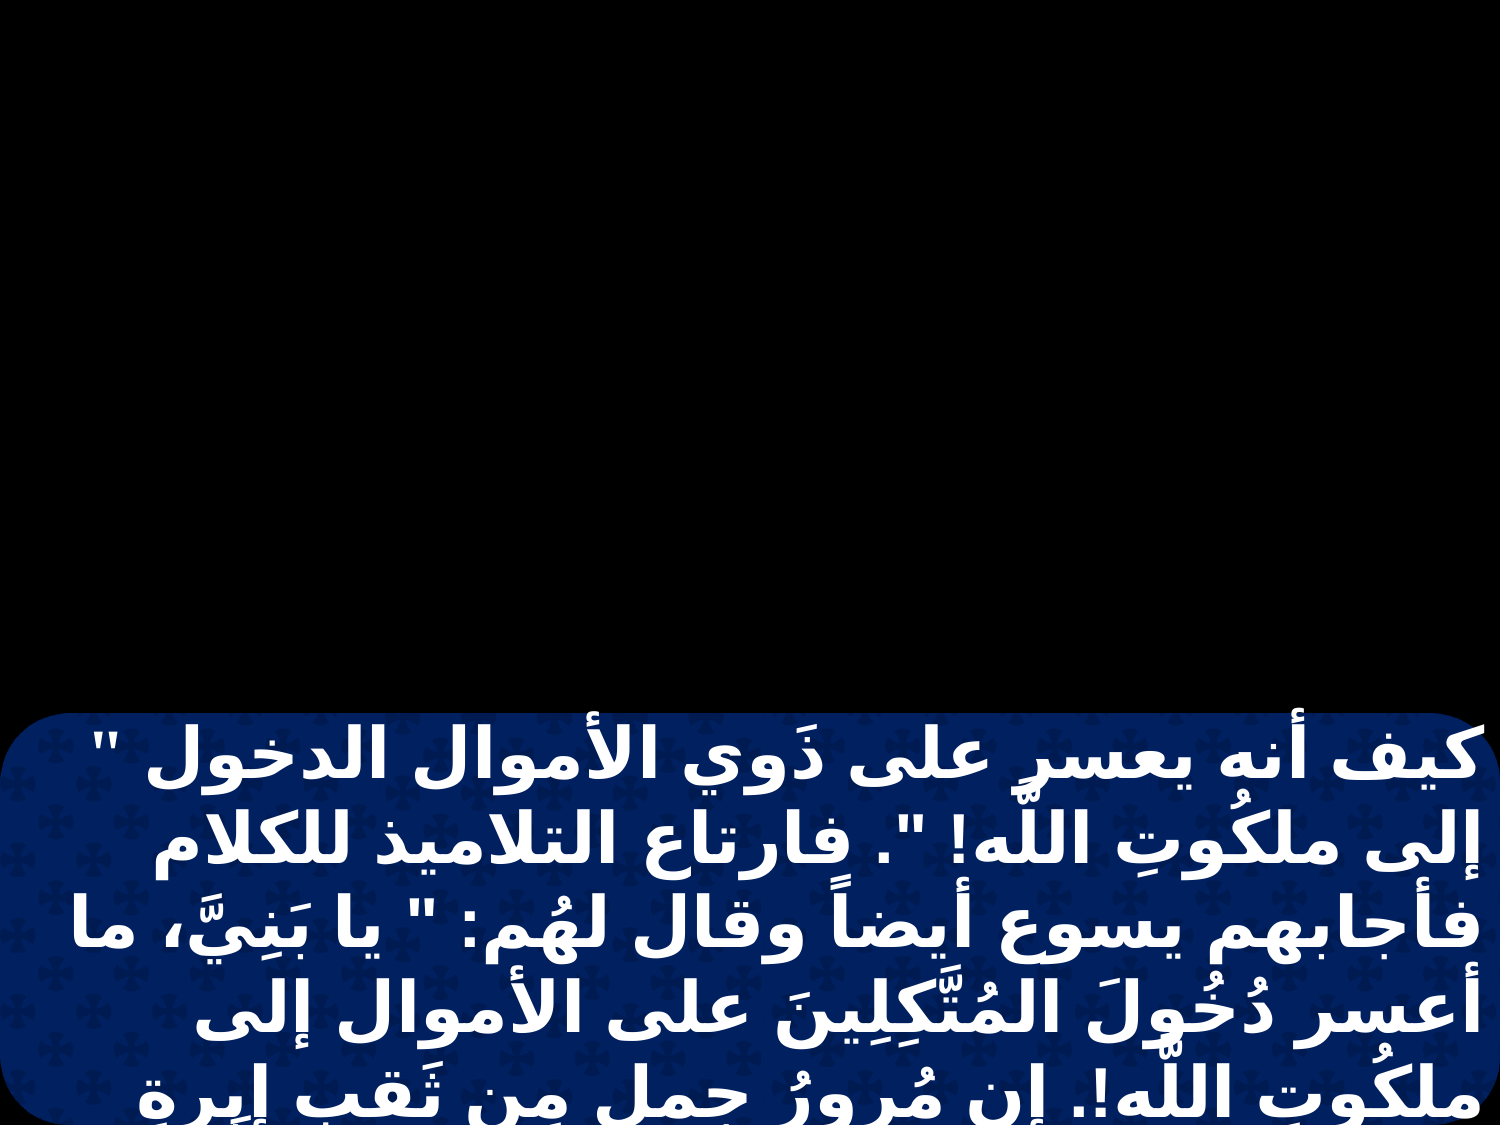

" كيف أنه يعسر على ذَوي الأموال الدخول إلى ملكُوتِ اللَّه! ". فارتاع التلاميذ للكلام فأجابهم يسوع أيضاً وقال لهُم: " يا بَنِيَّ، ما أعسر دُخُولَ المُتَّكِلِينَ على الأموال إلى ملكُوتِ اللَّه!. إن مُرورُ جملٍ مِن ثَقب إبرةٍ أيسرُ من أن يدخُل غنيٌّ إلى ملكوتِ اللَّه " أما هم فتعجبوا للغاية قائلين له: